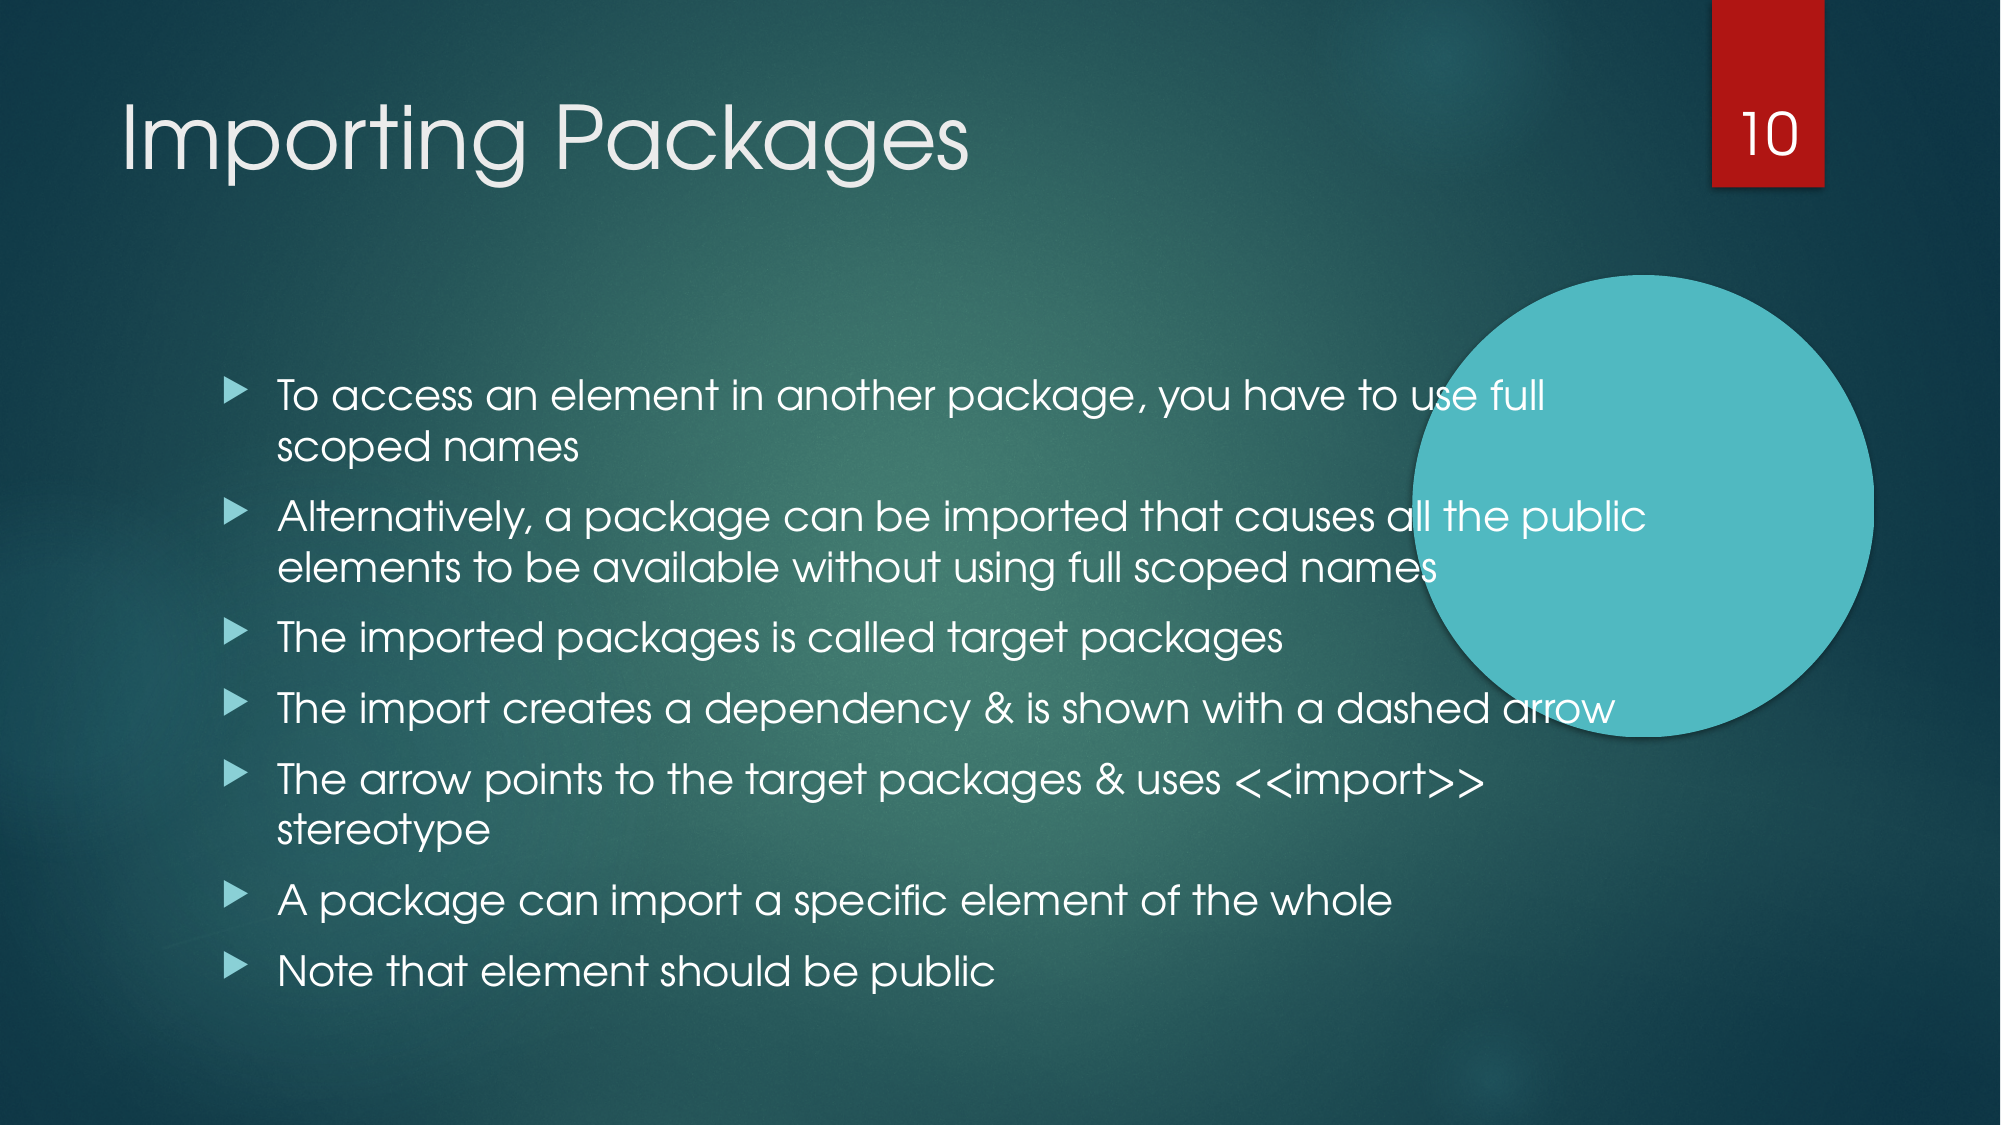

10
Importing Packages

To access an element in another package, you have to use full scoped names
Alternatively, a package can be imported that causes all the public elements to be available without using full scoped names
The imported packages is called target packages
The import creates a dependency & is shown with a dashed arrow
The arrow points to the target packages & uses <<import>> stereotype
A package can import a specific element of the whole
Note that element should be public